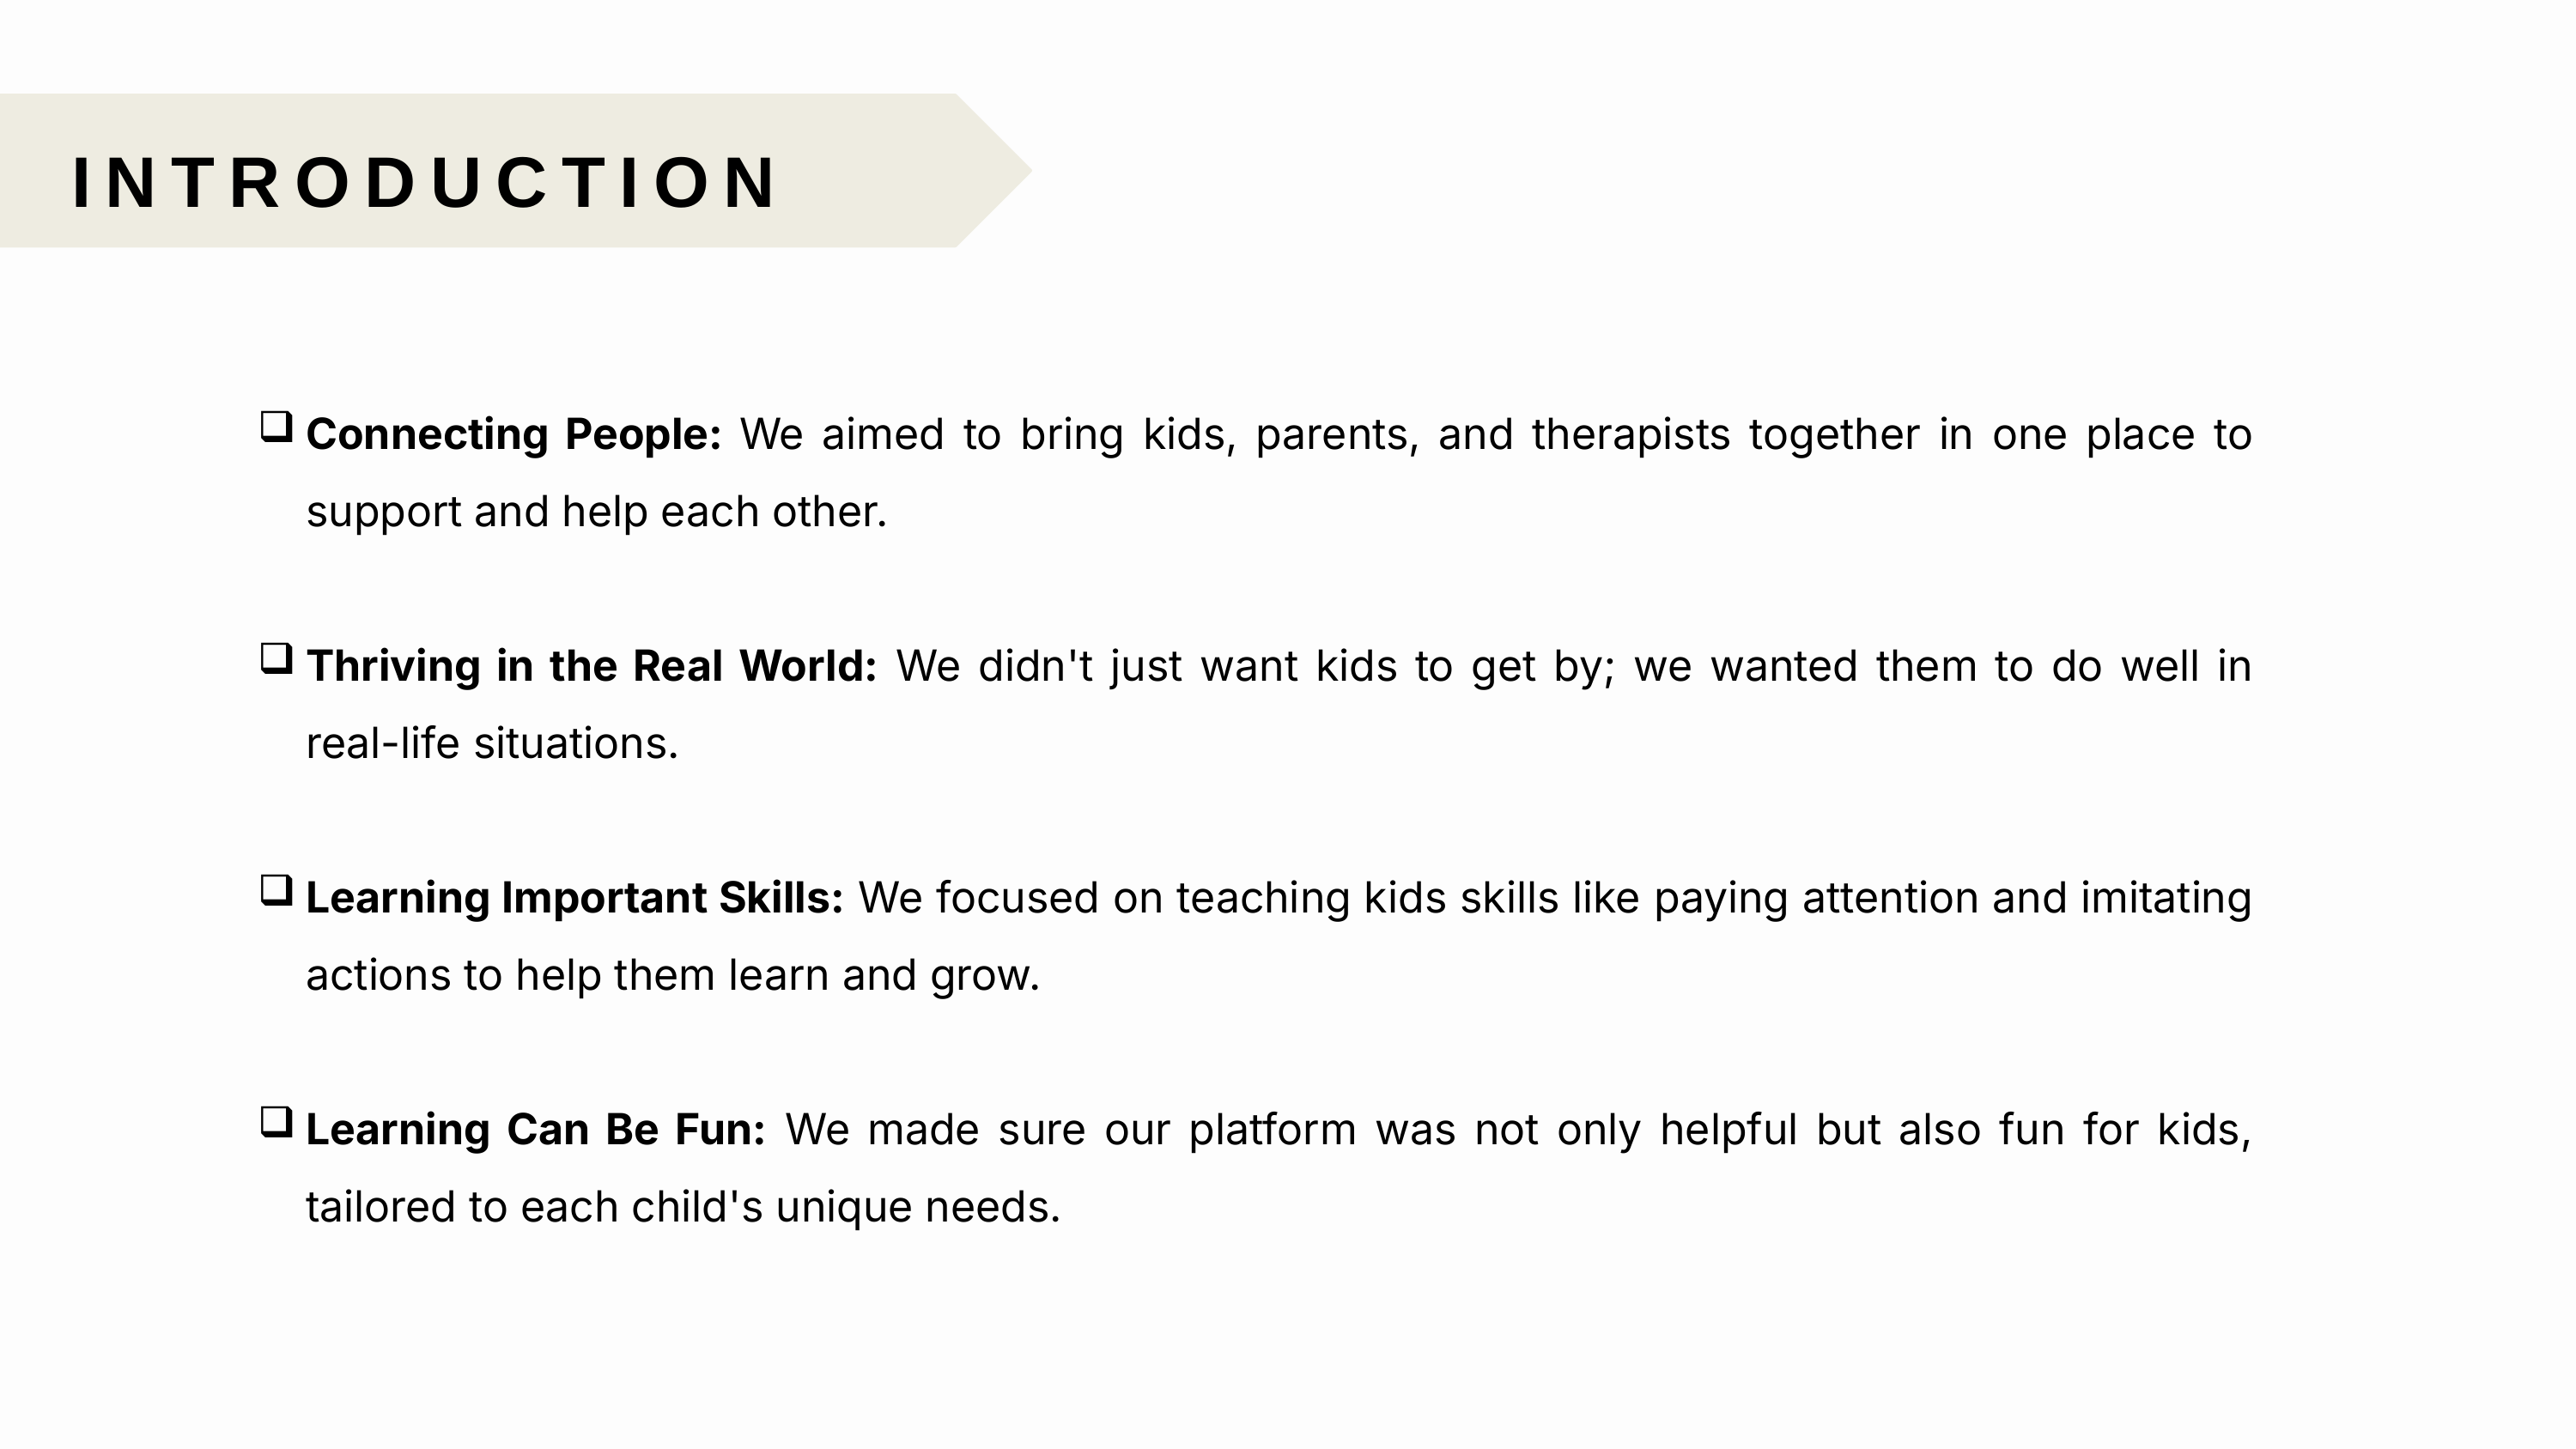

INTRODUCTION

Connecting People: We aimed to bring kids, parents, and therapists together in one place to support and help each other.

Thriving in the Real World: We didn't just want kids to get by; we wanted them to do well in real-life situations.

Learning Important Skills: We focused on teaching kids skills like paying attention and imitating actions to help them learn and grow.

Learning Can Be Fun: We made sure our platform was not only helpful but also fun for kids, tailored to each child's unique needs.